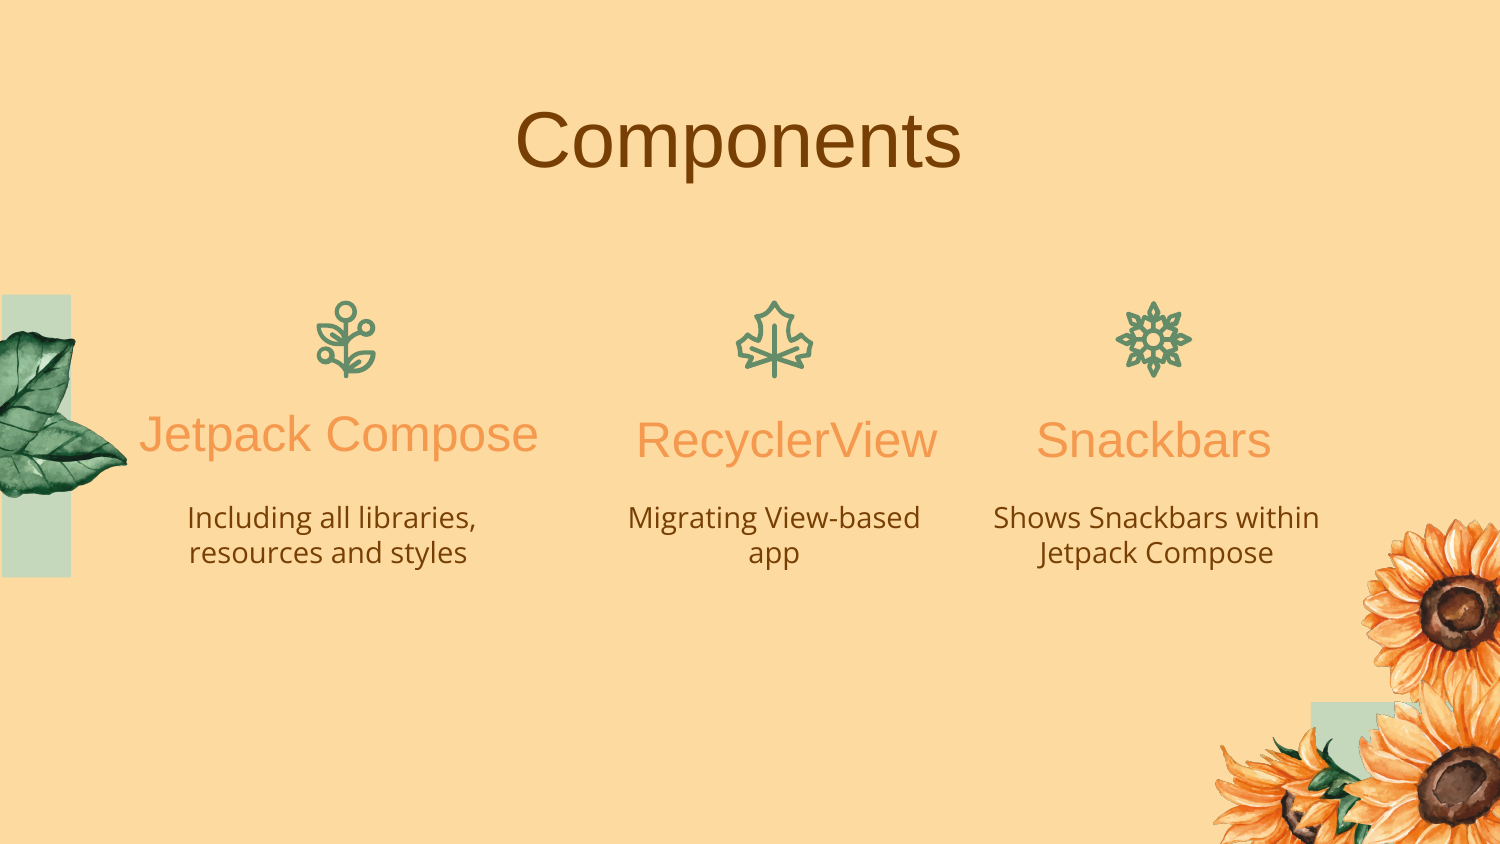

# Components

Jetpack Compose
Snackbars
RecyclerView
Shows Snackbars within  Jetpack Compose
Including all libraries, resources and styles
Migrating View-based app